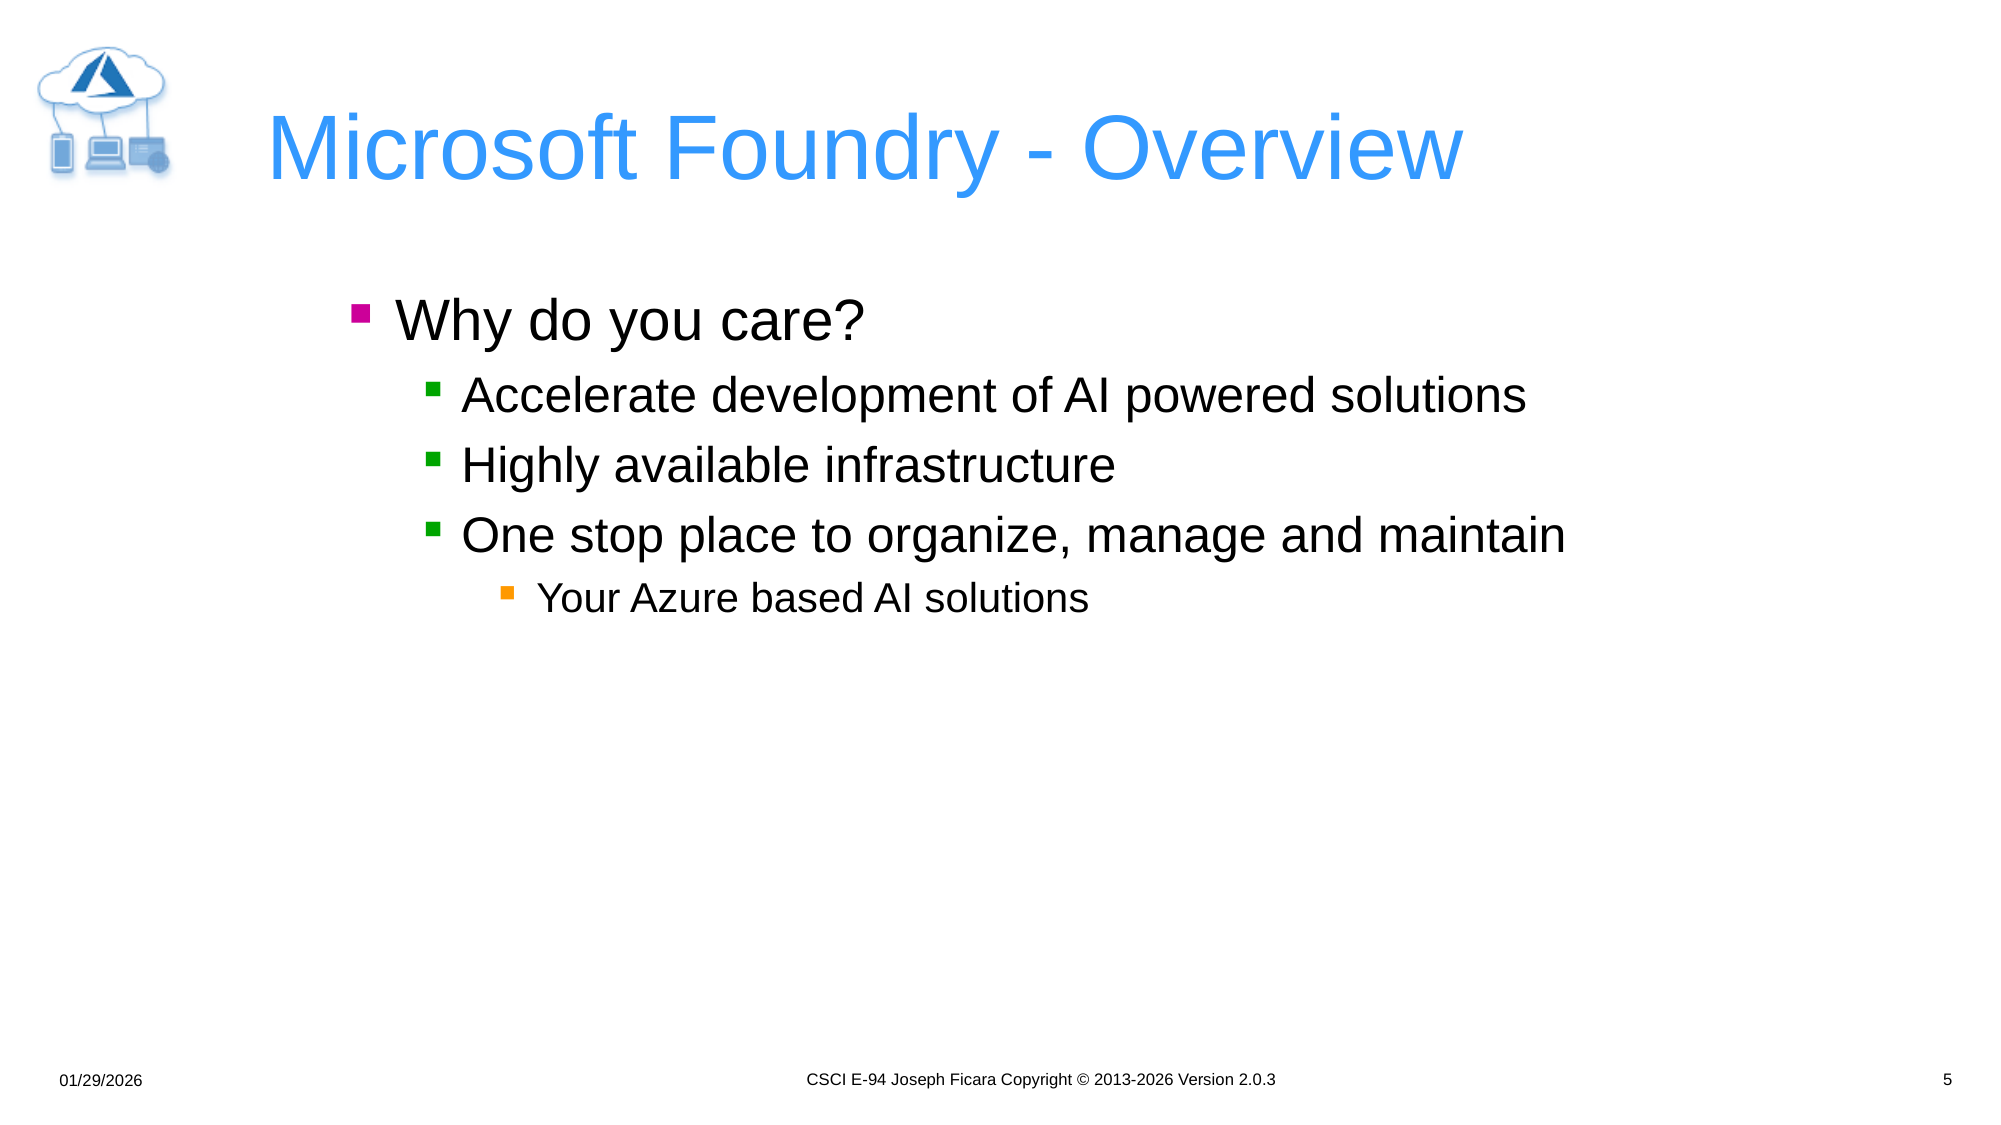

# Microsoft Foundry - Overview
Why do you care?
Accelerate development of AI powered solutions
Highly available infrastructure
One stop place to organize, manage and maintain
Your Azure based AI solutions

CSCI E-94 Joseph Ficara Copyright © 2013-2026 Version 2.0.3
5
01/29/2026